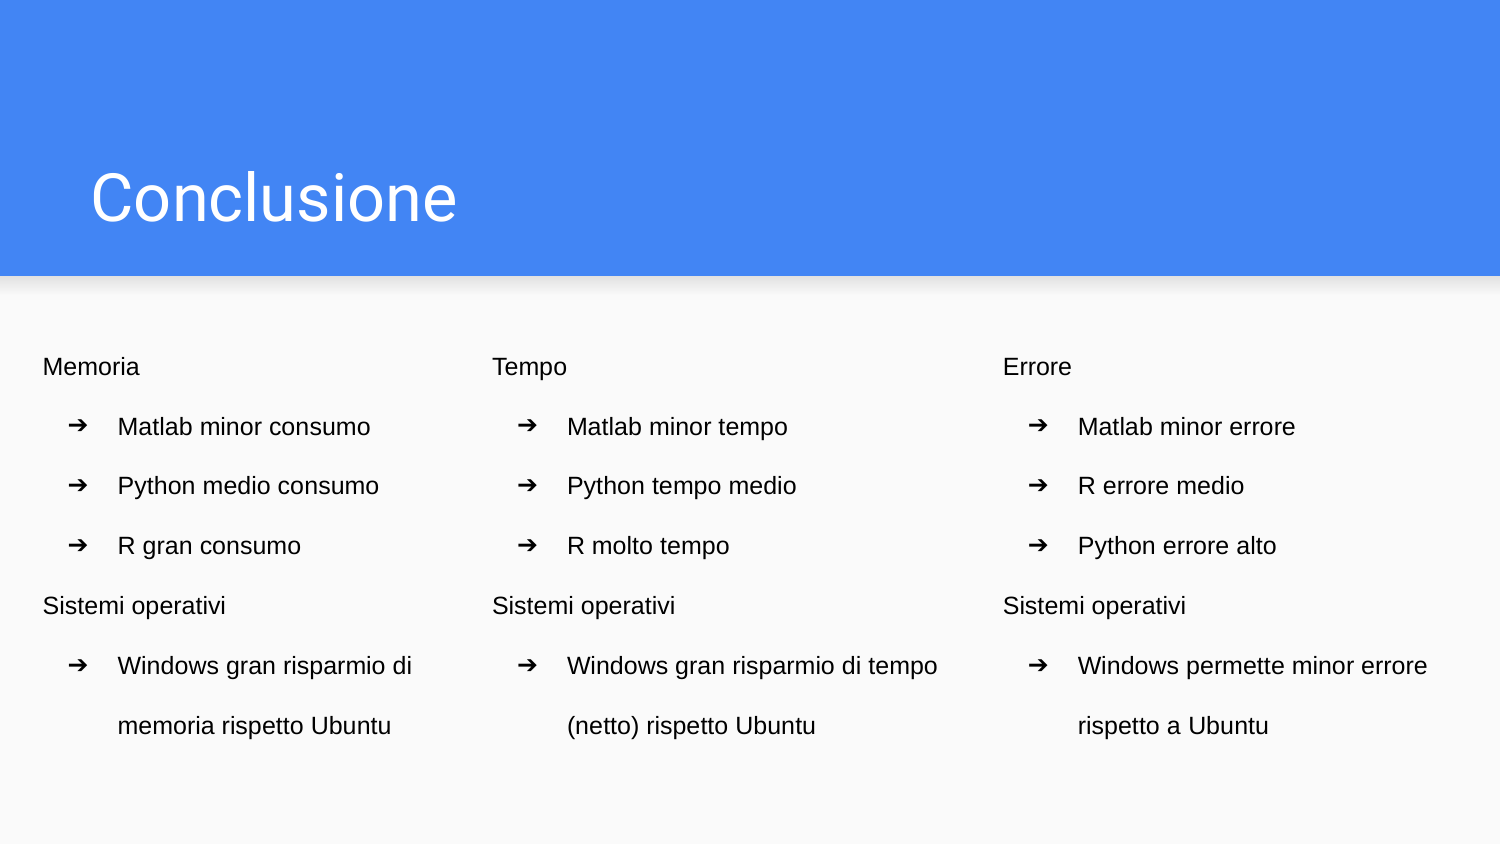

# Conclusione
Memoria
Matlab minor consumo
Python medio consumo
R gran consumo
Sistemi operativi
Windows gran risparmio di memoria rispetto Ubuntu

Tempo
Matlab minor tempo
Python tempo medio
R molto tempo
Sistemi operativi
Windows gran risparmio di tempo (netto) rispetto Ubuntu

Errore
Matlab minor errore
R errore medio
Python errore alto
Sistemi operativi
Windows permette minor errore rispetto a Ubuntu